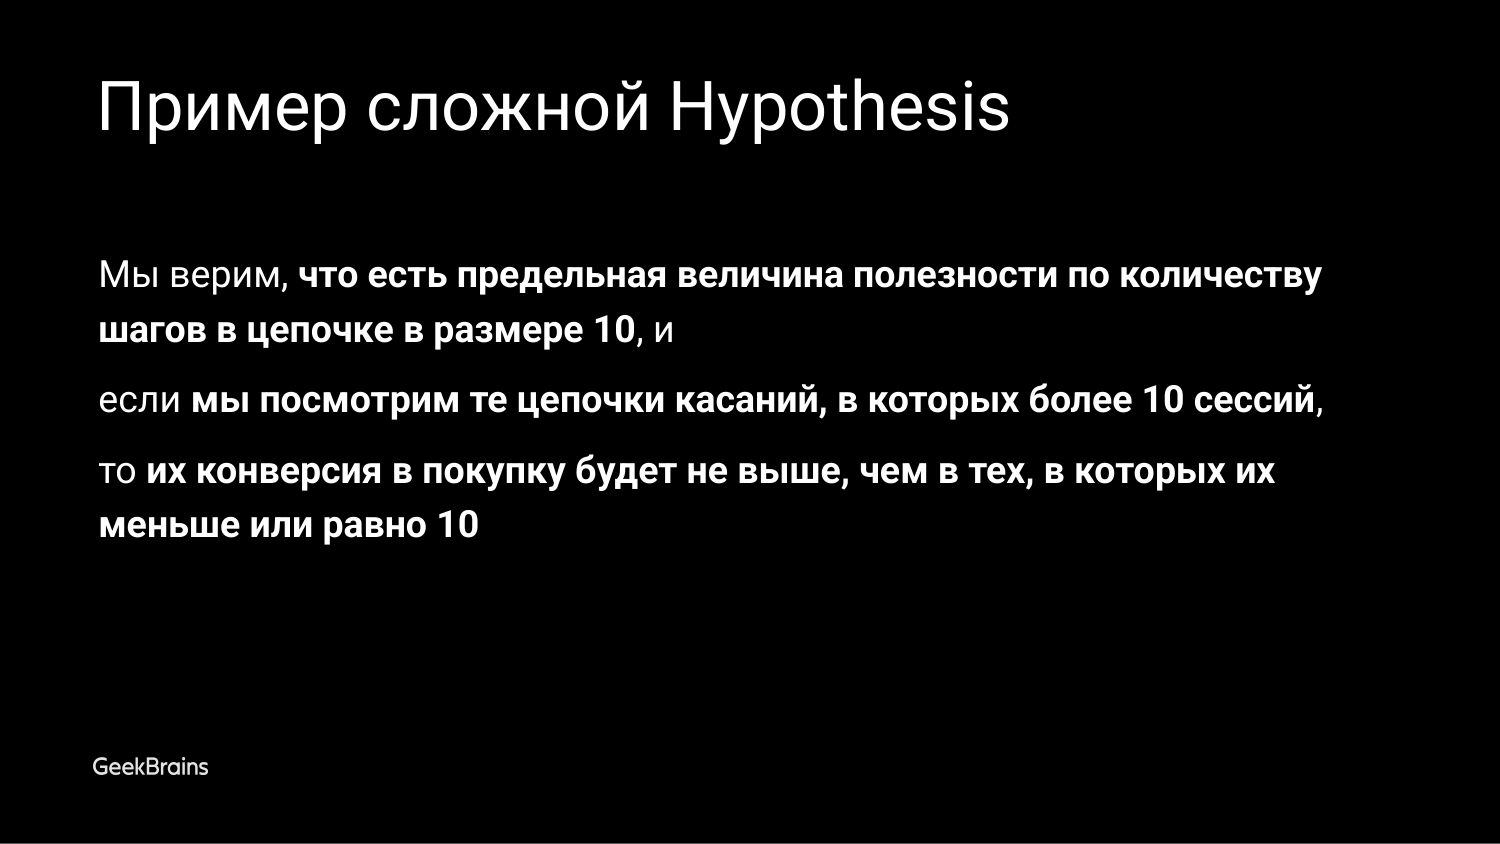

# Пример сложной Hypothesis
Мы верим, что есть предельная величина полезности по количеству шагов в цепочке в размере 10, и
если мы посмотрим те цепочки касаний, в которых более 10 сессий,
то их конверсия в покупку будет не выше, чем в тех, в которых их меньше или равно 10